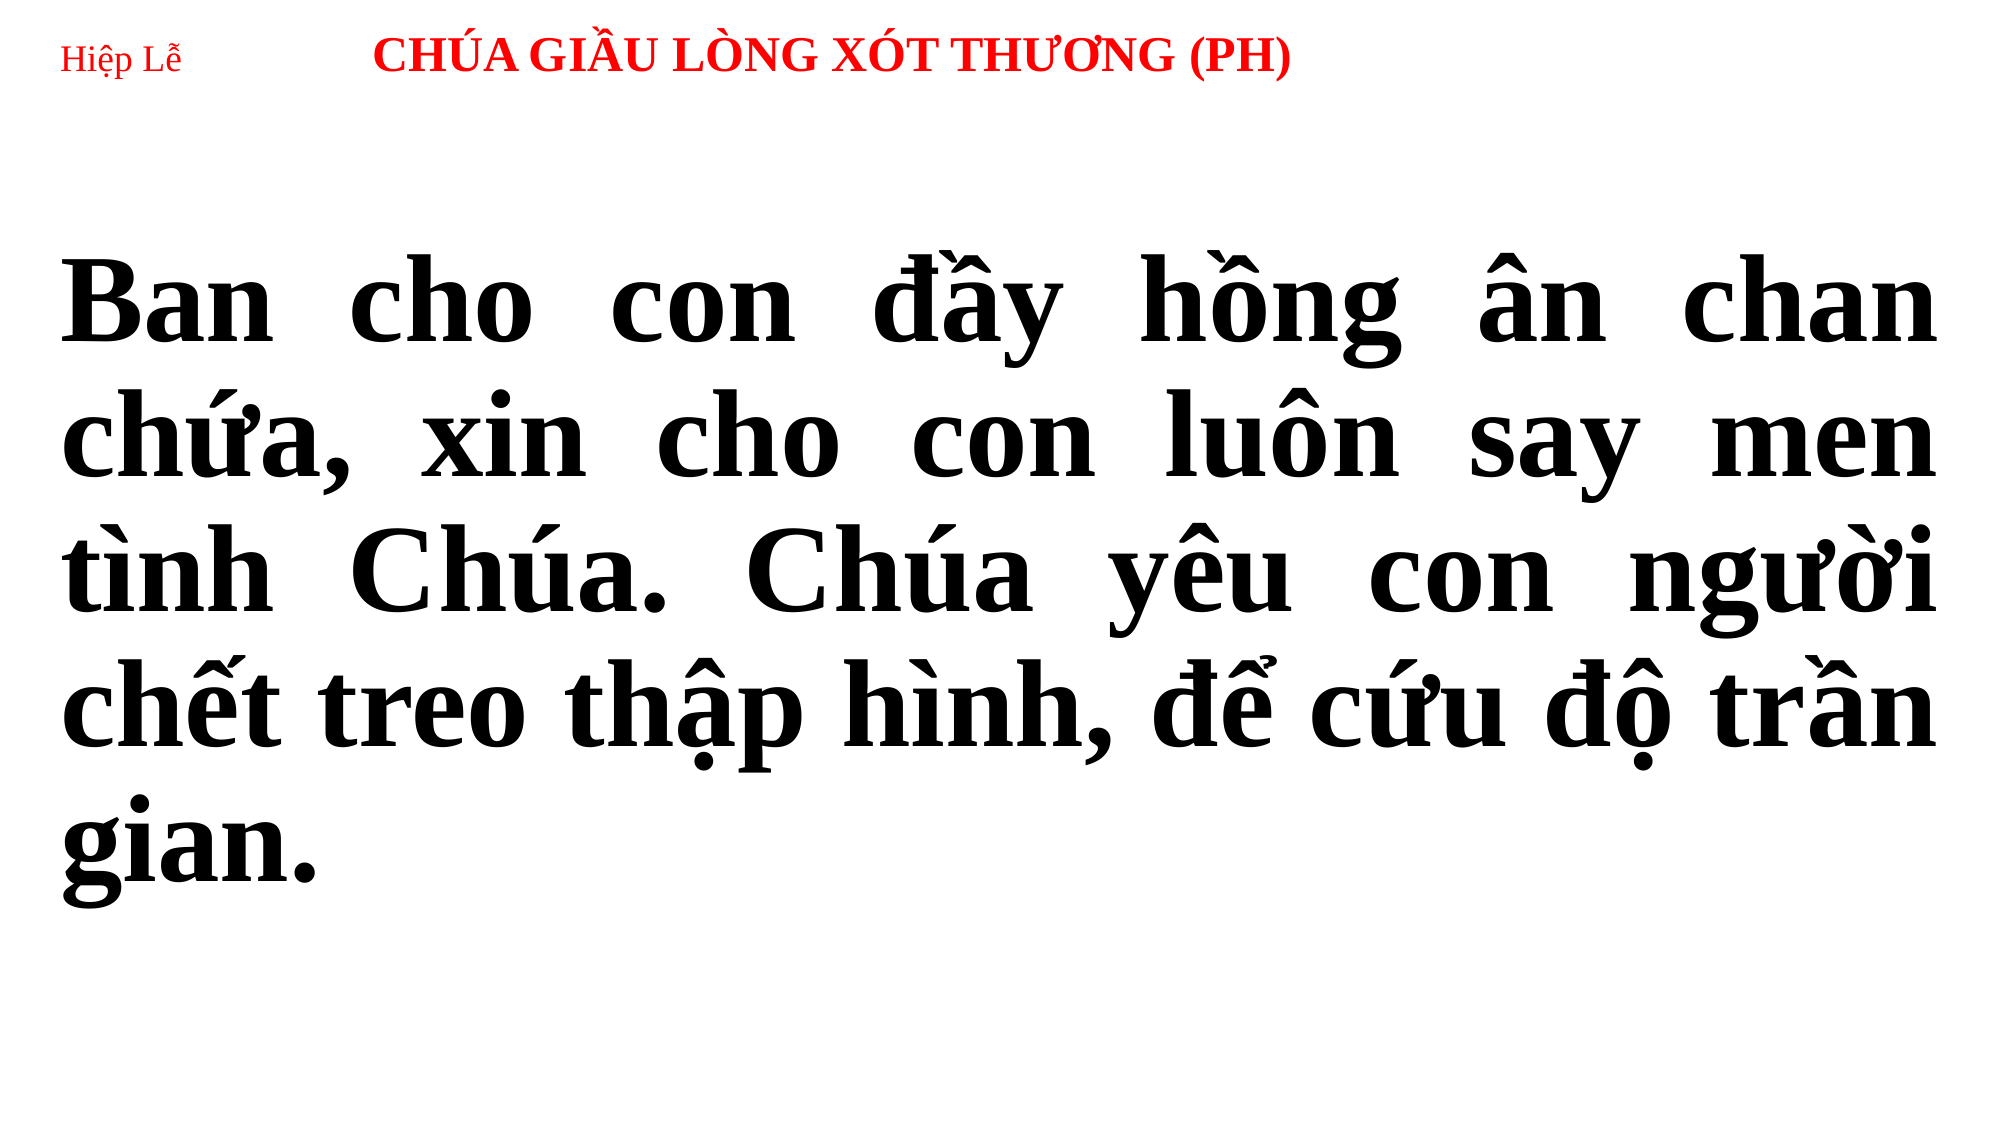

# Hiệp Lễ                    CHÚA GIẦU LÒNG XÓT THƯƠNG (PH)
Ban cho con đầy hồng ân chan chứa, xin cho con luôn say men tình Chúa. Chúa yêu con người chết treo thập hình, để cứu độ trần gian.